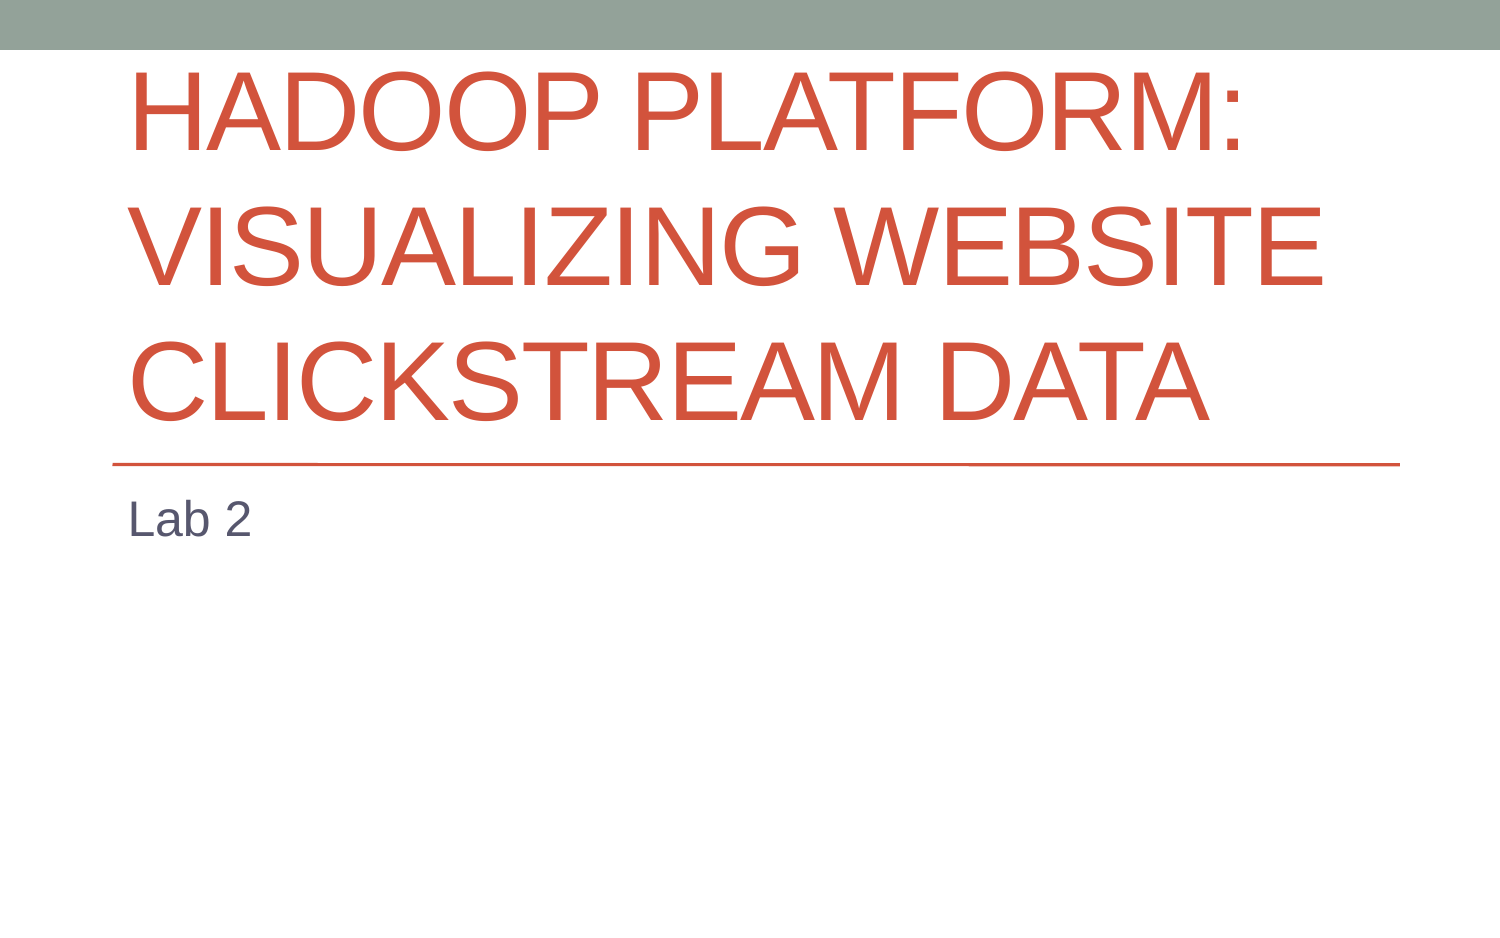

# Hadoop platform: Visualizing Website clickstream data
Lab 2